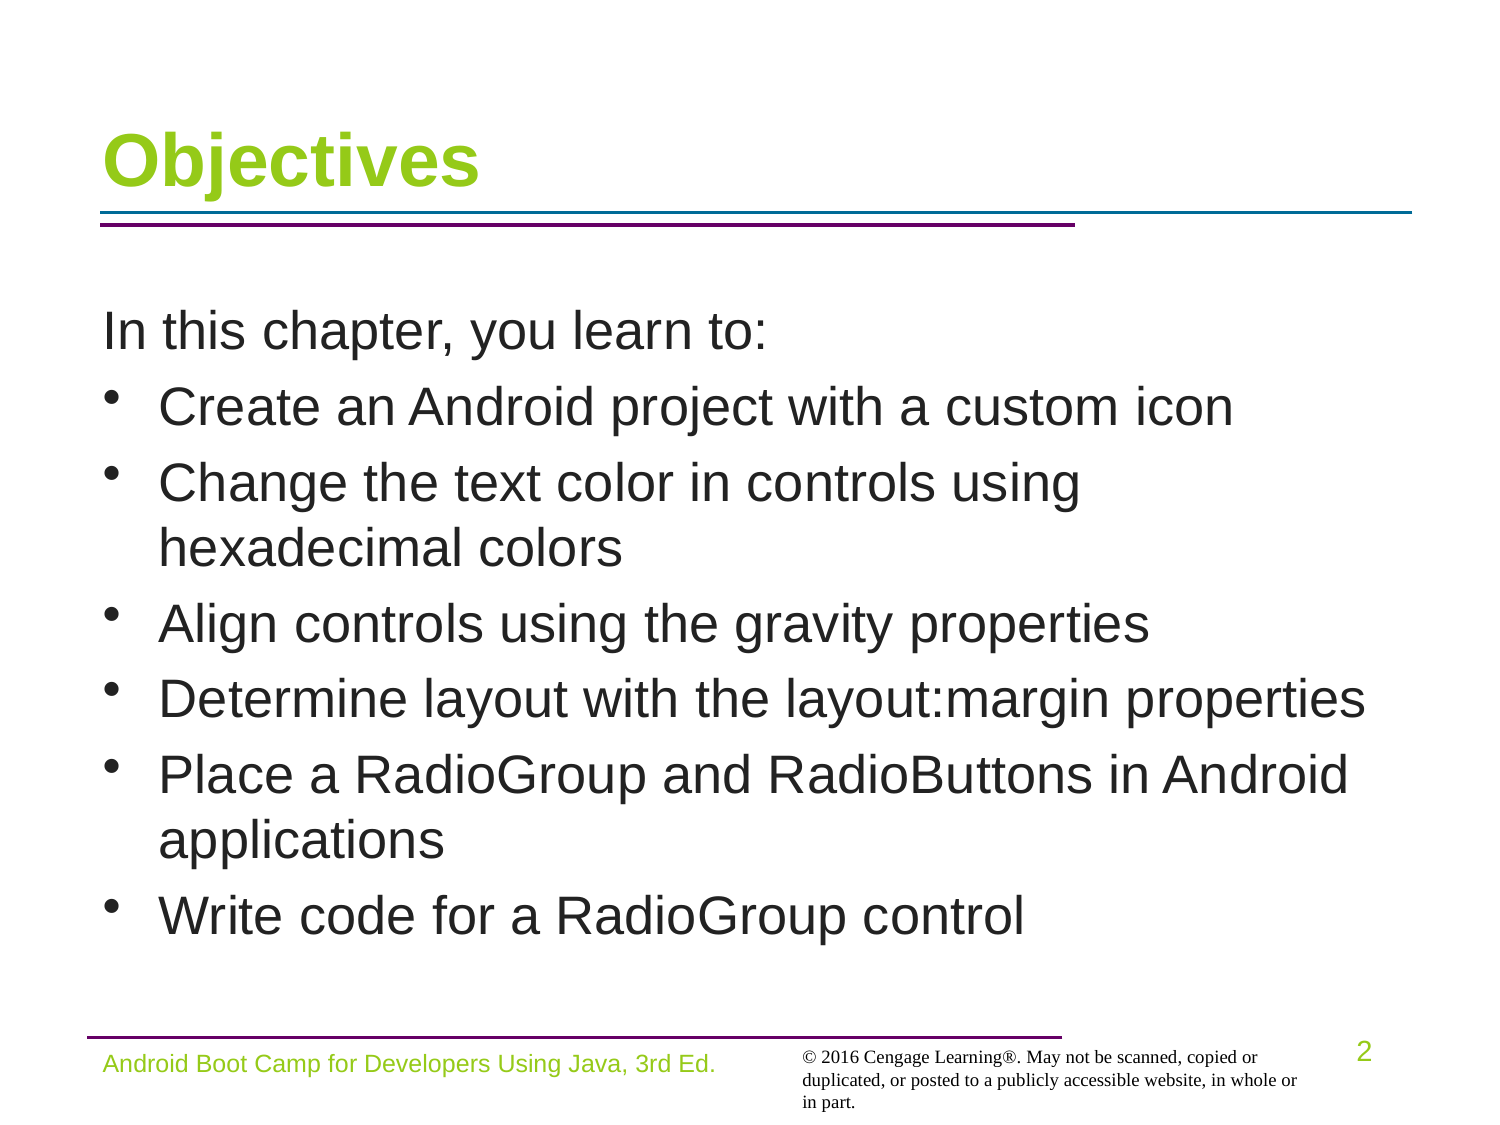

# Objectives
In this chapter, you learn to:
Create an Android project with a custom icon
Change the text color in controls using hexadecimal colors
Align controls using the gravity properties
Determine layout with the layout:margin properties
Place a RadioGroup and RadioButtons in Android applications
Write code for a RadioGroup control
Android Boot Camp for Developers Using Java, 3rd Ed.
2